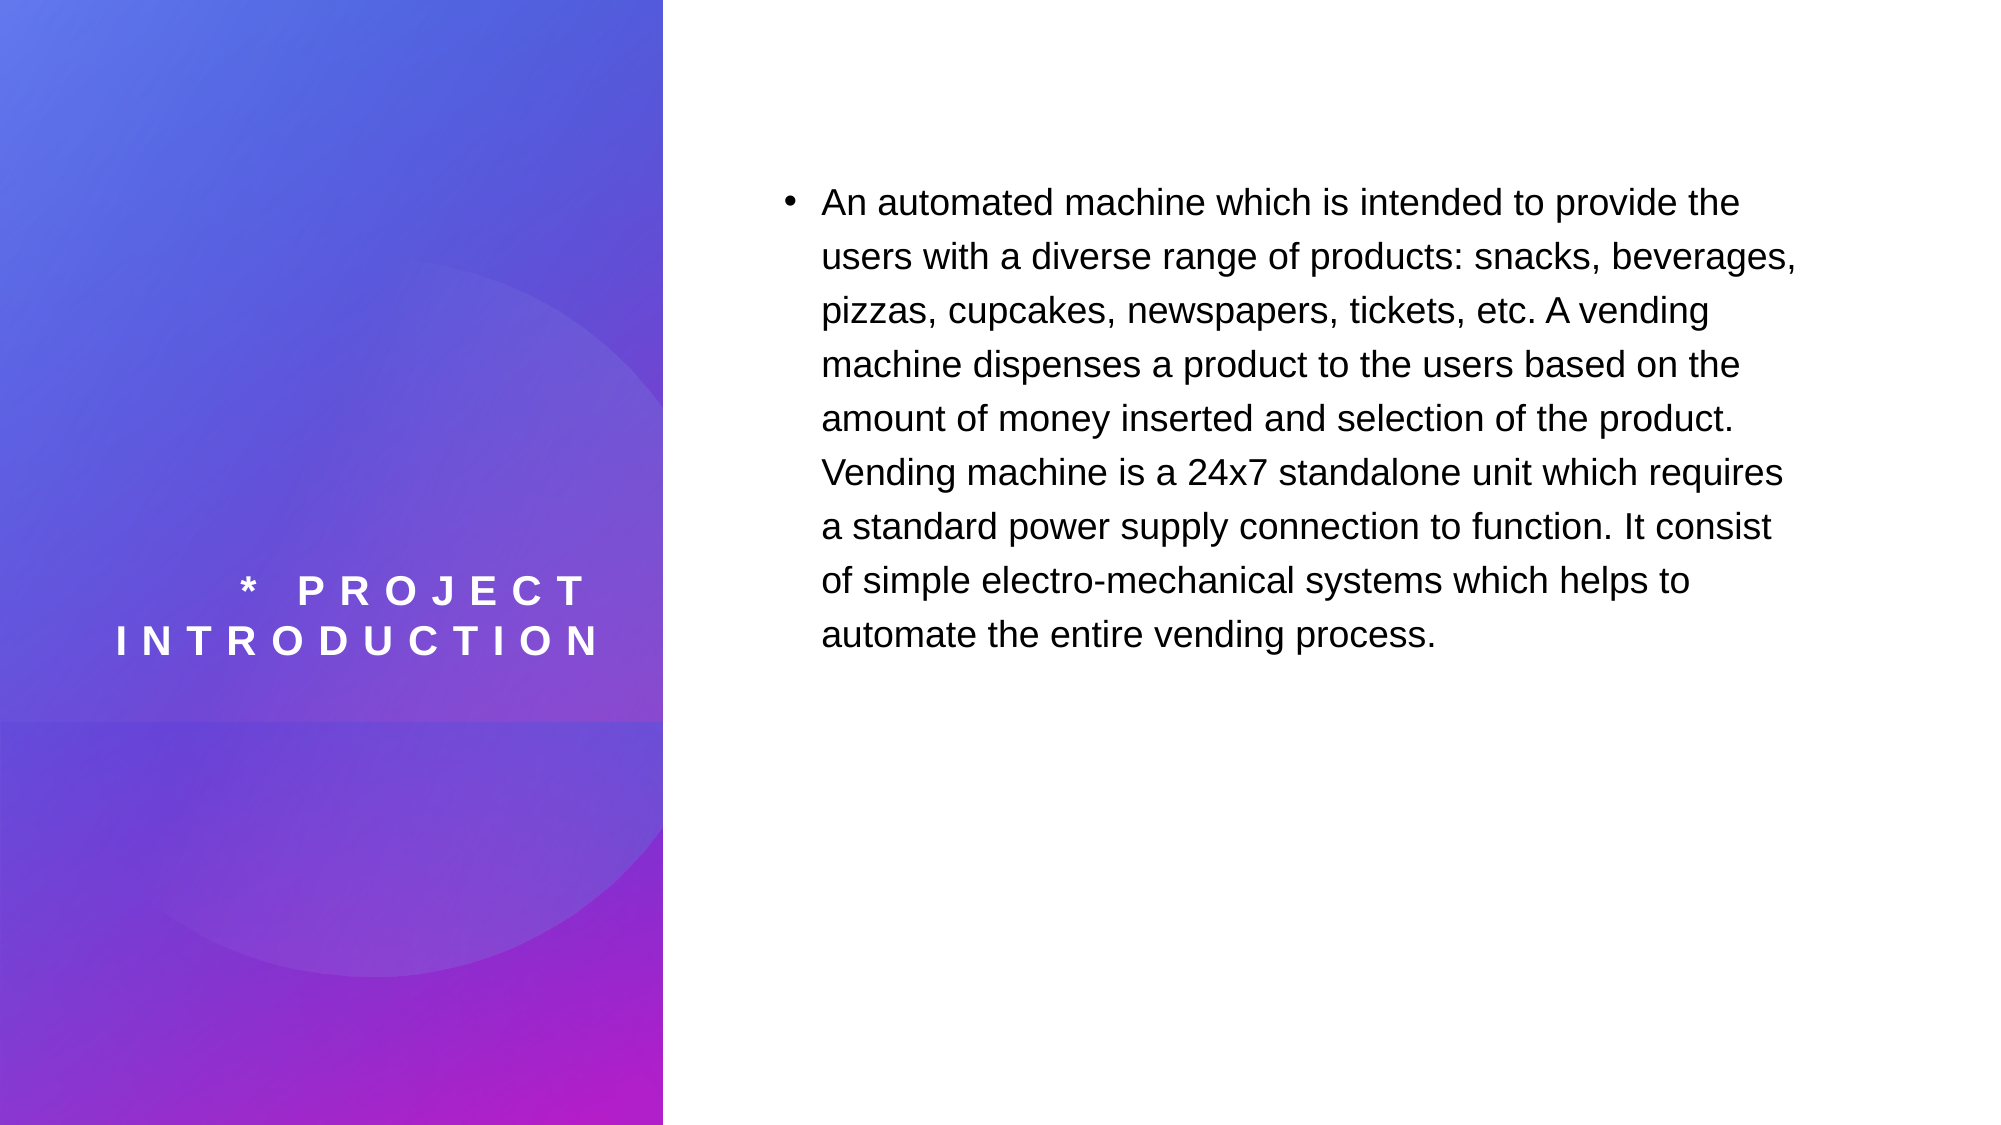

# * PROJECT INTRODUCTION
An automated machine which is intended to provide the users with a diverse range of products: snacks, beverages, pizzas, cupcakes, newspapers, tickets, etc. A vending machine dispenses a product to the users based on the amount of money inserted and selection of the product. Vending machine is a 24x7 standalone unit which requires a standard power supply connection to function. It consist of simple electro-mechanical systems which helps to automate the entire vending process.